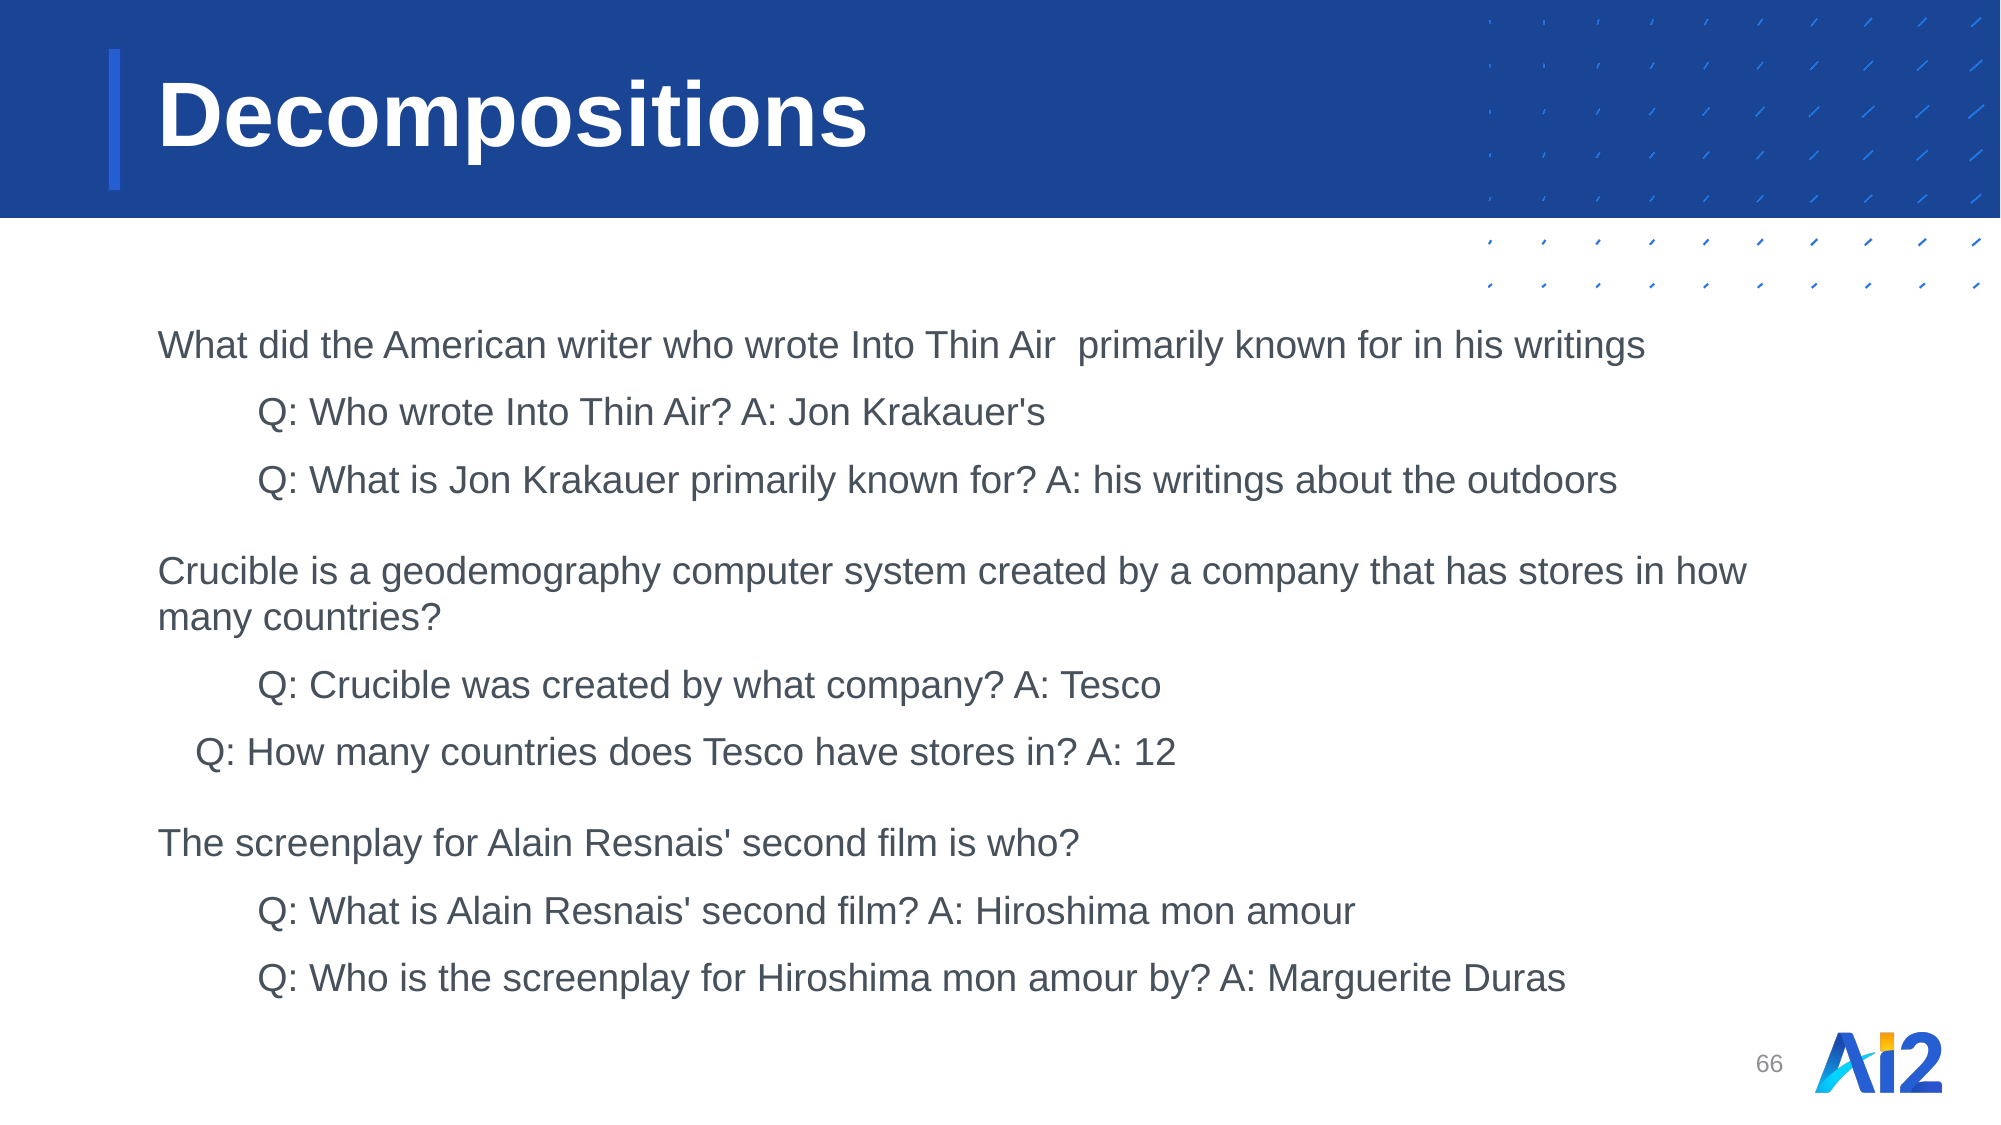

# Decompositions
What did the American writer who wrote Into Thin Air  primarily known for in his writings
Q: Who wrote Into Thin Air? A: Jon Krakauer's
Q: What is Jon Krakauer primarily known for? A: his writings about the outdoors
Crucible is a geodemography computer system created by a company that has stores in how many countries?
Q: Crucible was created by what company? A: Tesco
Q: How many countries does Tesco have stores in? A: 12
The screenplay for Alain Resnais' second film is who?
Q: What is Alain Resnais' second film? A: Hiroshima mon amour
Q: Who is the screenplay for Hiroshima mon amour by? A: Marguerite Duras
66